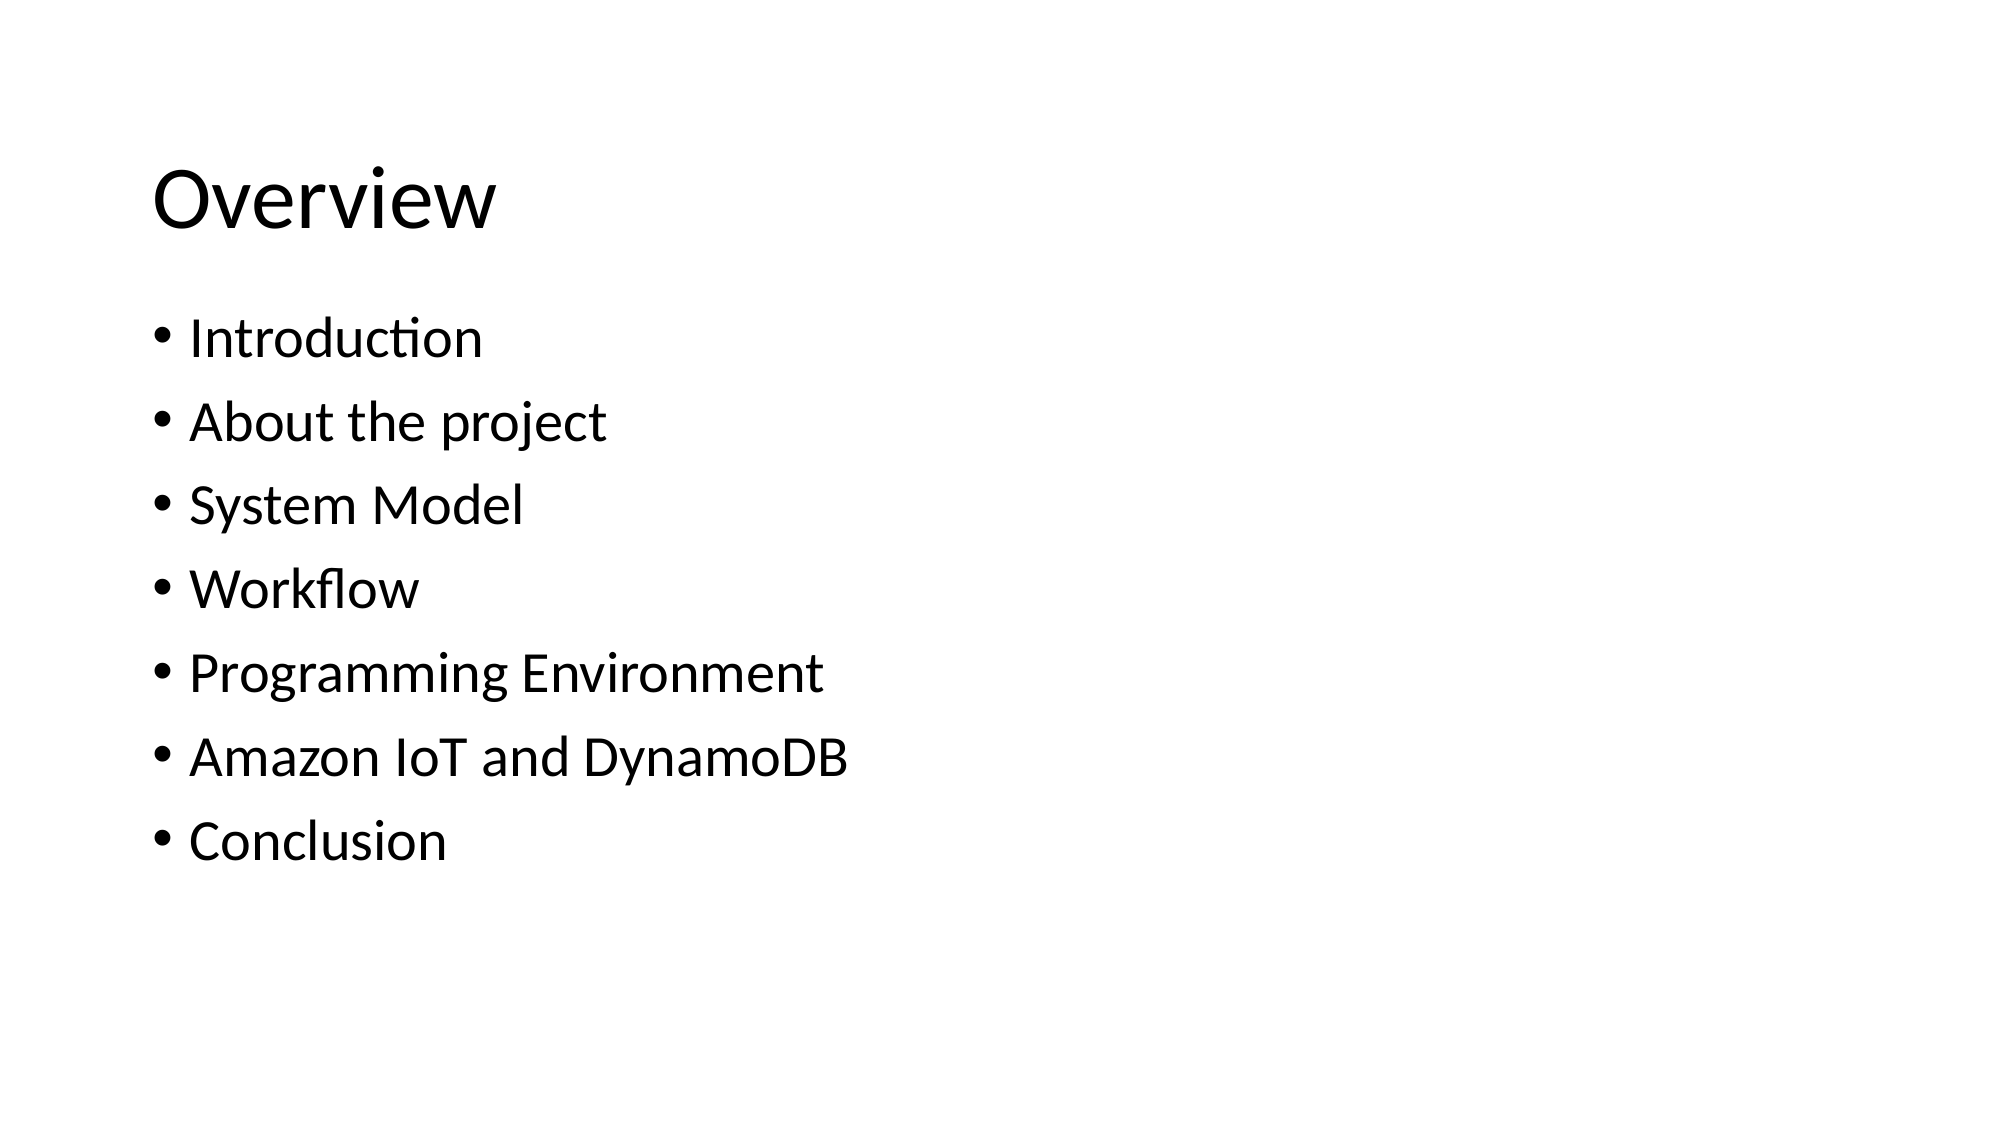

# Overview
Introduction
About the project
System Model
Workflow
Programming Environment
Amazon IoT and DynamoDB
Conclusion